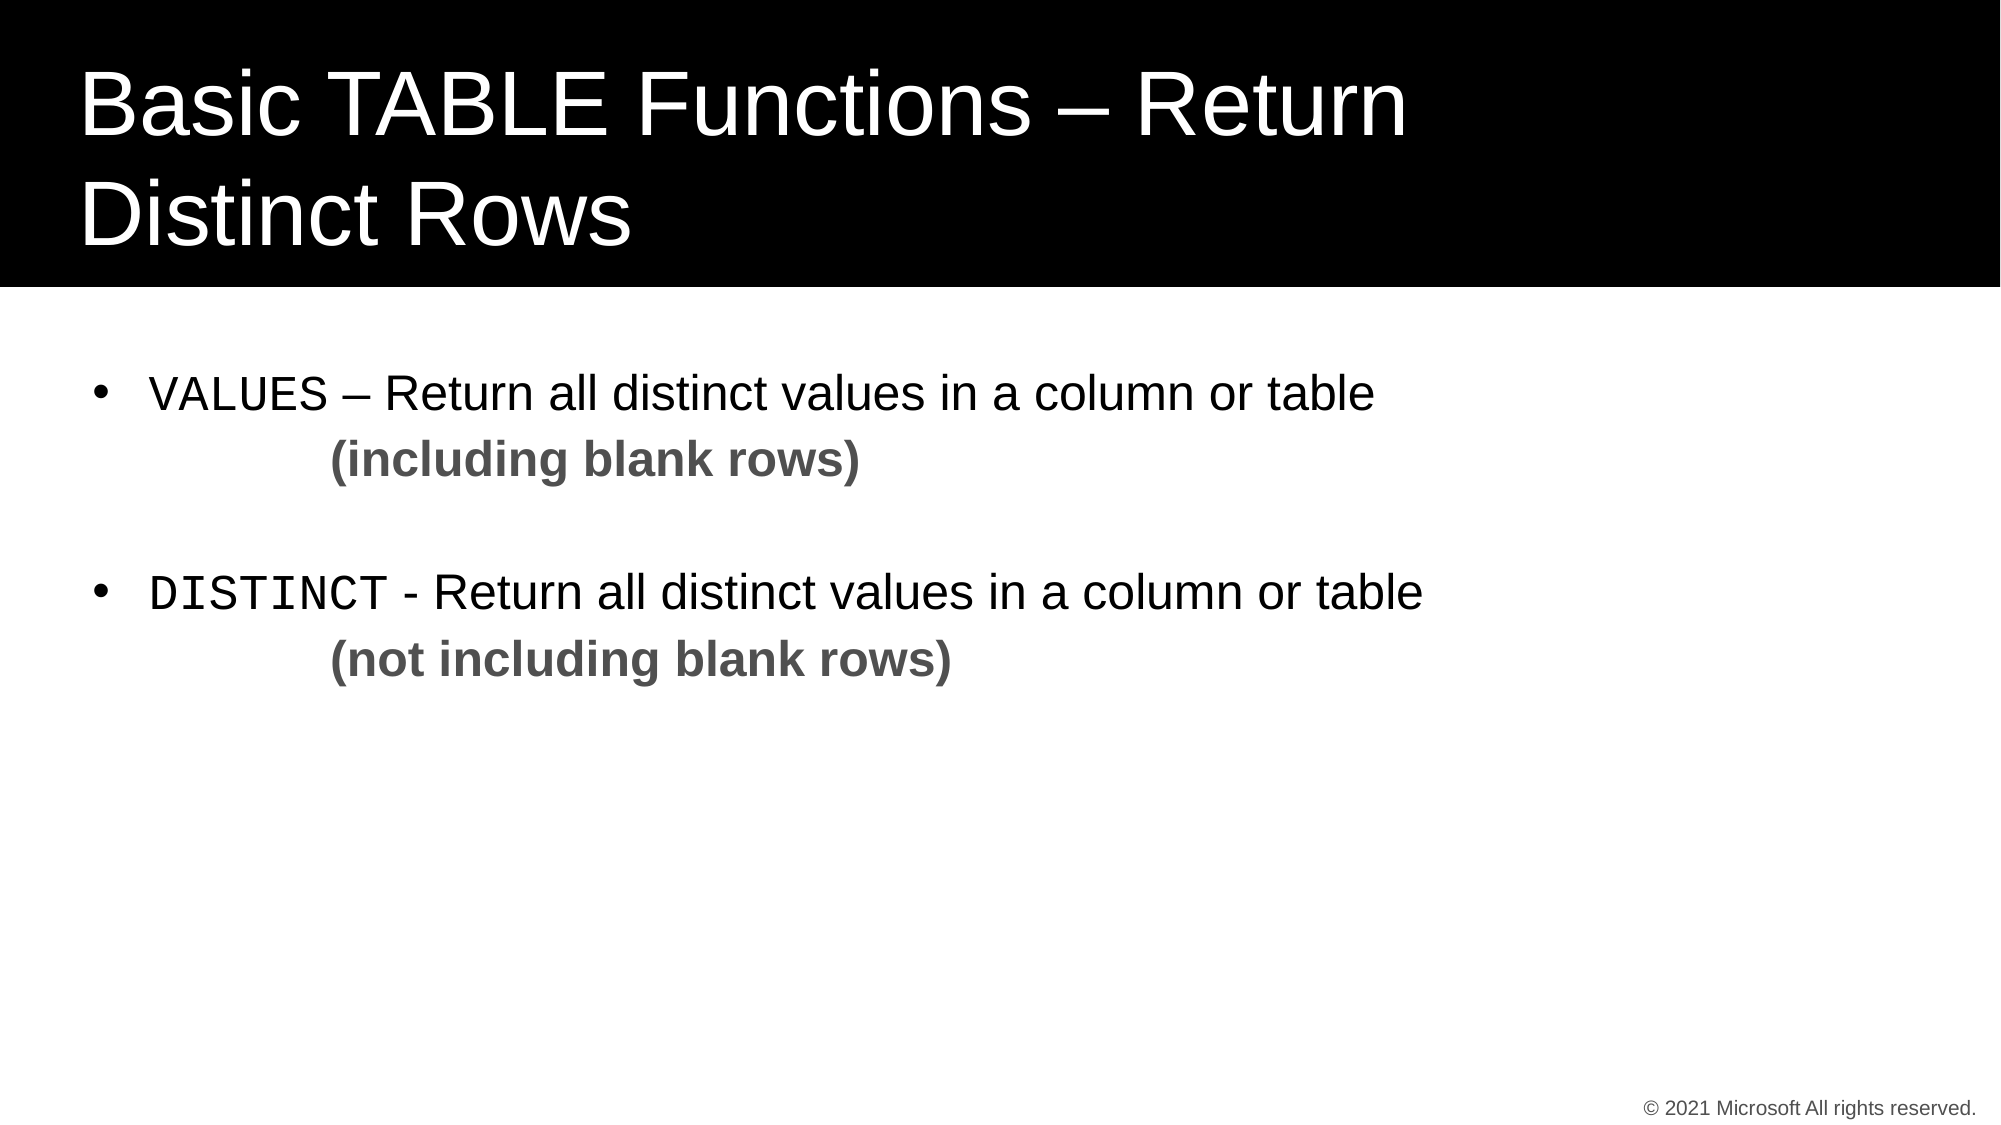

Basic TABLE Functions – Return Distinct Rows

VALUES – Return all distinct values in a column or table
                 (including blank rows)

DISTINCT - Return all distinct values in a column or table
                 (not including blank rows)

© 2021 Microsoft All rights reserved.